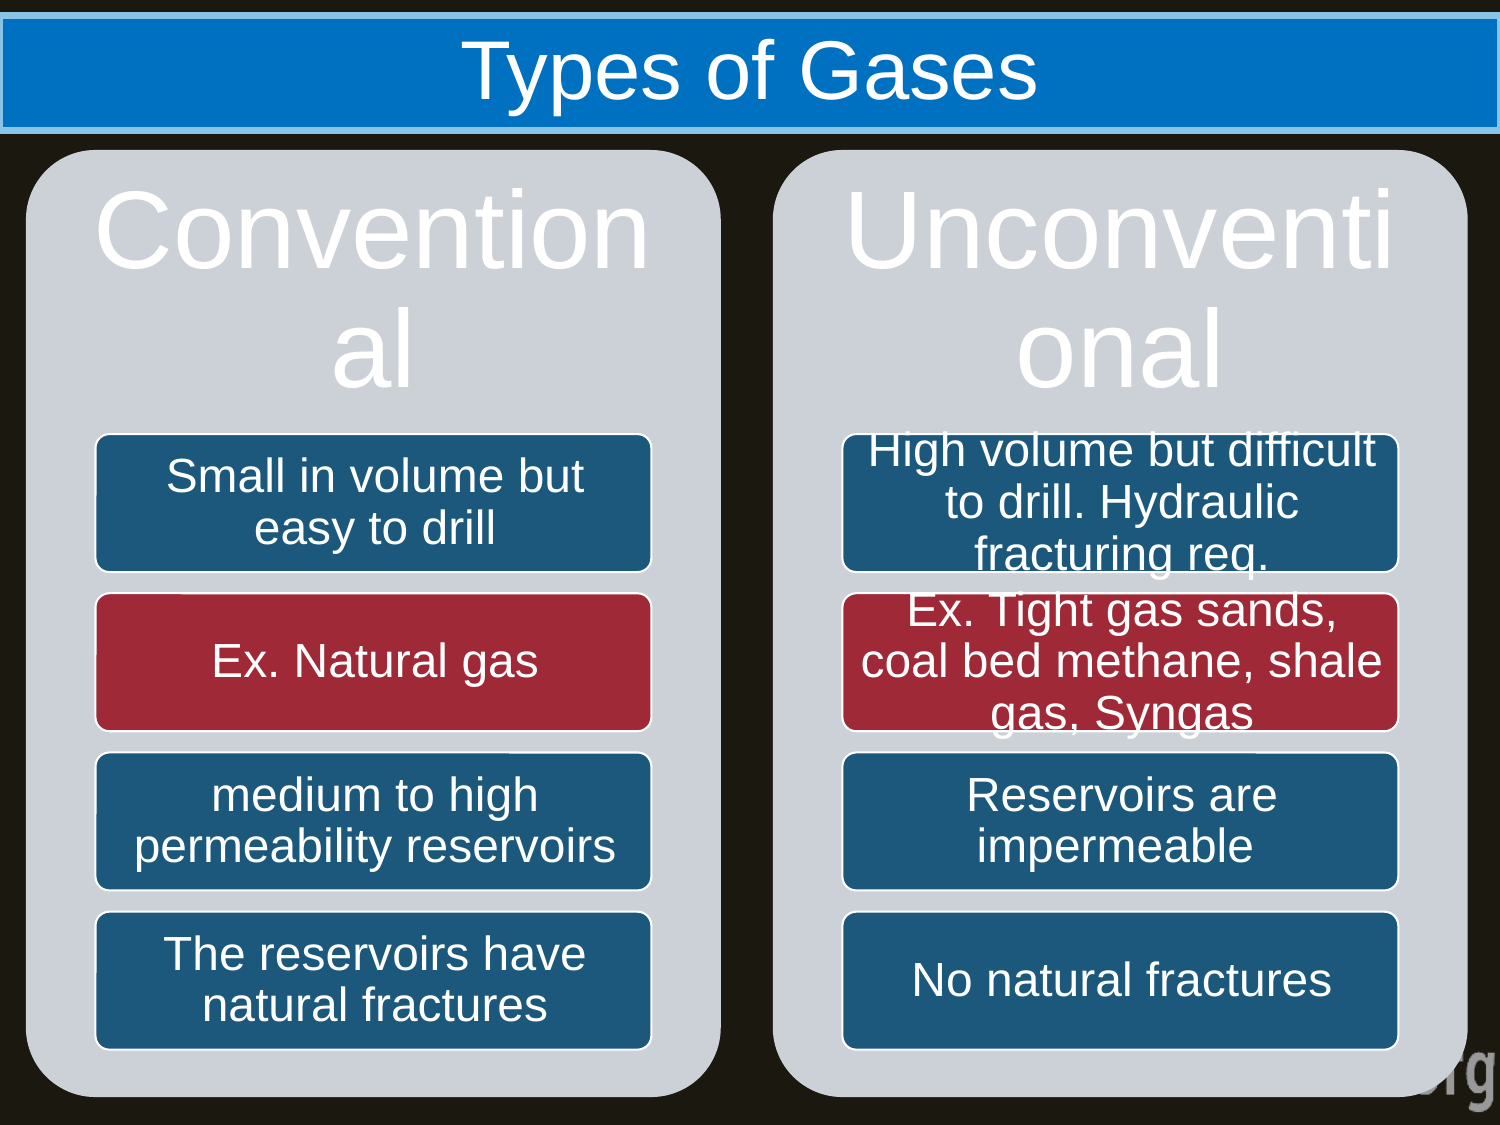

# Types of Gases
Conventional
Small in volume but easy to drill
Ex. Natural gas
medium to high permeability reservoirs
The reservoirs have natural fractures
Unconventional
High volume but difficult to drill. Hydraulic fracturing req.
Ex. Tight gas sands, coal bed methane, shale gas, Syngas
Reservoirs are impermeable
No natural fractures